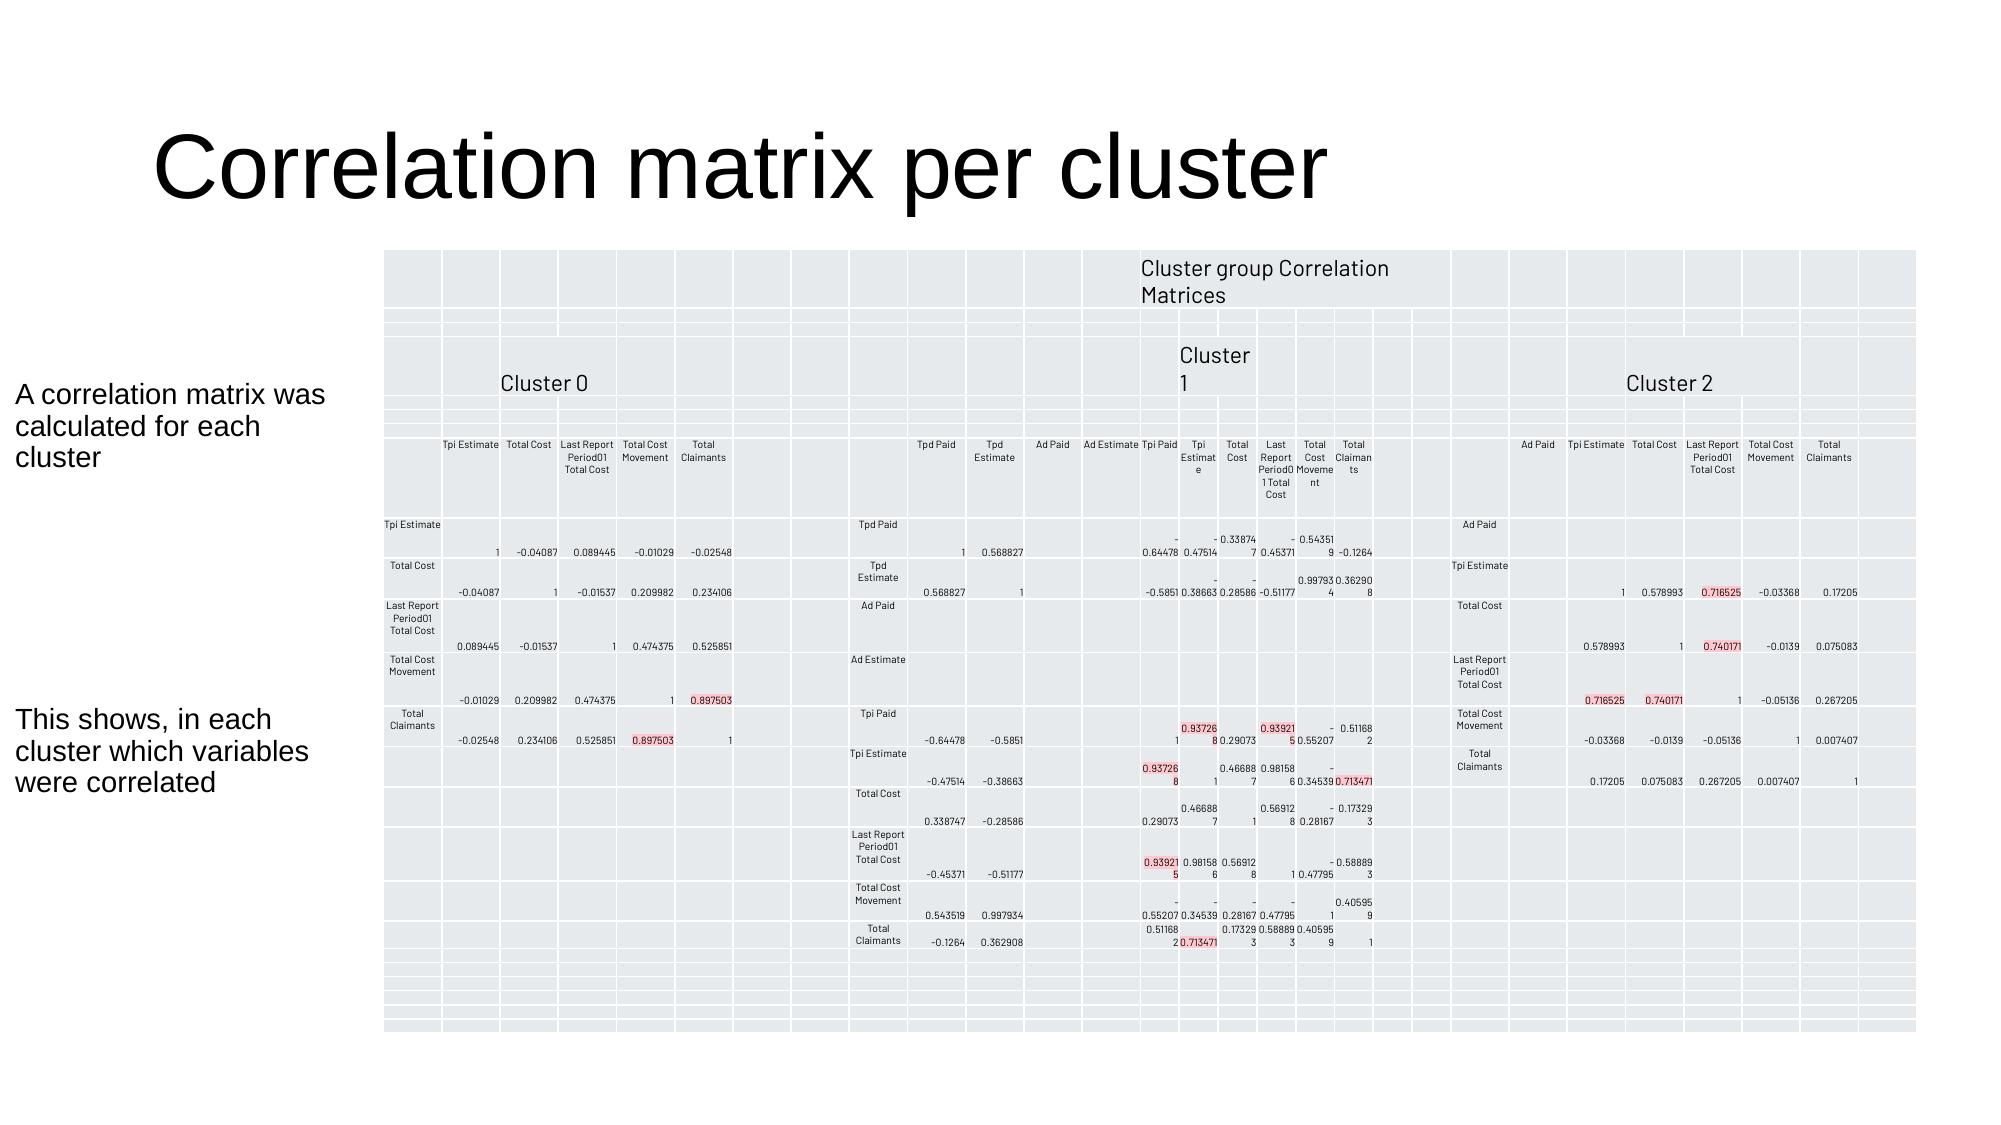

# Correlation matrix per cluster
|  |  |  |  |  |  |  |  |  |  |  |  |  | Cluster group Correlation Matrices |  |  |  |  |  |  |  |  |  |  |  |  |  |  |  |
| --- | --- | --- | --- | --- | --- | --- | --- | --- | --- | --- | --- | --- | --- | --- | --- | --- | --- | --- | --- | --- | --- | --- | --- | --- | --- | --- | --- | --- |
|  |  |  |  |  |  |  |  |  |  |  |  |  |  |  |  |  |  |  |  |  |  |  |  |  |  |  |  |  |
|  |  |  |  |  |  |  |  |  |  |  |  |  |  |  |  |  |  |  |  |  |  |  |  |  |  |  |  |  |
|  |  | Cluster 0 |  |  |  |  |  |  |  |  |  |  |  | Cluster 1 |  |  |  |  |  |  |  |  |  | Cluster 2 |  |  |  |  |
|  |  |  |  |  |  |  |  |  |  |  |  |  |  |  |  |  |  |  |  |  |  |  |  |  |  |  |  |  |
|  |  |  |  |  |  |  |  |  |  |  |  |  |  |  |  |  |  |  |  |  |  |  |  |  |  |  |  |  |
|  |  |  |  |  |  |  |  |  |  |  |  |  |  |  |  |  |  |  |  |  |  |  |  |  |  |  |  |  |
|  | Tpi Estimate | Total Cost | Last Report Period01 Total Cost | Total Cost Movement | Total Claimants |  |  |  | Tpd Paid | Tpd Estimate | Ad Paid | Ad Estimate | Tpi Paid | Tpi Estimate | Total Cost | Last Report Period01 Total Cost | Total Cost Movement | Total Claimants |  |  |  | Ad Paid | Tpi Estimate | Total Cost | Last Report Period01 Total Cost | Total Cost Movement | Total Claimants |  |
| Tpi Estimate | 1 | -0.04087 | 0.089445 | -0.01029 | -0.02548 |  |  | Tpd Paid | 1 | 0.568827 |  |  | -0.64478 | -0.47514 | 0.338747 | -0.45371 | 0.543519 | -0.1264 |  |  | Ad Paid |  |  |  |  |  |  |  |
| Total Cost | -0.04087 | 1 | -0.01537 | 0.209982 | 0.234106 |  |  | Tpd Estimate | 0.568827 | 1 |  |  | -0.5851 | -0.38663 | -0.28586 | -0.51177 | 0.997934 | 0.362908 |  |  | Tpi Estimate |  | 1 | 0.578993 | 0.716525 | -0.03368 | 0.17205 |  |
| Last Report Period01 Total Cost | 0.089445 | -0.01537 | 1 | 0.474375 | 0.525851 |  |  | Ad Paid |  |  |  |  |  |  |  |  |  |  |  |  | Total Cost |  | 0.578993 | 1 | 0.740171 | -0.0139 | 0.075083 |  |
| Total Cost Movement | -0.01029 | 0.209982 | 0.474375 | 1 | 0.897503 |  |  | Ad Estimate |  |  |  |  |  |  |  |  |  |  |  |  | Last Report Period01 Total Cost |  | 0.716525 | 0.740171 | 1 | -0.05136 | 0.267205 |  |
| Total Claimants | -0.02548 | 0.234106 | 0.525851 | 0.897503 | 1 |  |  | Tpi Paid | -0.64478 | -0.5851 |  |  | 1 | 0.937268 | 0.29073 | 0.939215 | -0.55207 | 0.511682 |  |  | Total Cost Movement |  | -0.03368 | -0.0139 | -0.05136 | 1 | 0.007407 |  |
|  |  |  |  |  |  |  |  | Tpi Estimate | -0.47514 | -0.38663 |  |  | 0.937268 | 1 | 0.466887 | 0.981586 | -0.34539 | 0.713471 |  |  | Total Claimants |  | 0.17205 | 0.075083 | 0.267205 | 0.007407 | 1 |  |
|  |  |  |  |  |  |  |  | Total Cost | 0.338747 | -0.28586 |  |  | 0.29073 | 0.466887 | 1 | 0.569128 | -0.28167 | 0.173293 |  |  |  |  |  |  |  |  |  |  |
|  |  |  |  |  |  |  |  | Last Report Period01 Total Cost | -0.45371 | -0.51177 |  |  | 0.939215 | 0.981586 | 0.569128 | 1 | -0.47795 | 0.588893 |  |  |  |  |  |  |  |  |  |  |
|  |  |  |  |  |  |  |  | Total Cost Movement | 0.543519 | 0.997934 |  |  | -0.55207 | -0.34539 | -0.28167 | -0.47795 | 1 | 0.405959 |  |  |  |  |  |  |  |  |  |  |
|  |  |  |  |  |  |  |  | Total Claimants | -0.1264 | 0.362908 |  |  | 0.511682 | 0.713471 | 0.173293 | 0.588893 | 0.405959 | 1 |  |  |  |  |  |  |  |  |  |  |
|  |  |  |  |  |  |  |  |  |  |  |  |  |  |  |  |  |  |  |  |  |  |  |  |  |  |  |  |  |
|  |  |  |  |  |  |  |  |  |  |  |  |  |  |  |  |  |  |  |  |  |  |  |  |  |  |  |  |  |
|  |  |  |  |  |  |  |  |  |  |  |  |  |  |  |  |  |  |  |  |  |  |  |  |  |  |  |  |  |
|  |  |  |  |  |  |  |  |  |  |  |  |  |  |  |  |  |  |  |  |  |  |  |  |  |  |  |  |  |
|  |  |  |  |  |  |  |  |  |  |  |  |  |  |  |  |  |  |  |  |  |  |  |  |  |  |  |  |  |
|  |  |  |  |  |  |  |  |  |  |  |  |  |  |  |  |  |  |  |  |  |  |  |  |  |  |  |  |  |
A correlation matrix was calculated for each cluster

This shows, in each cluster which variables were correlated